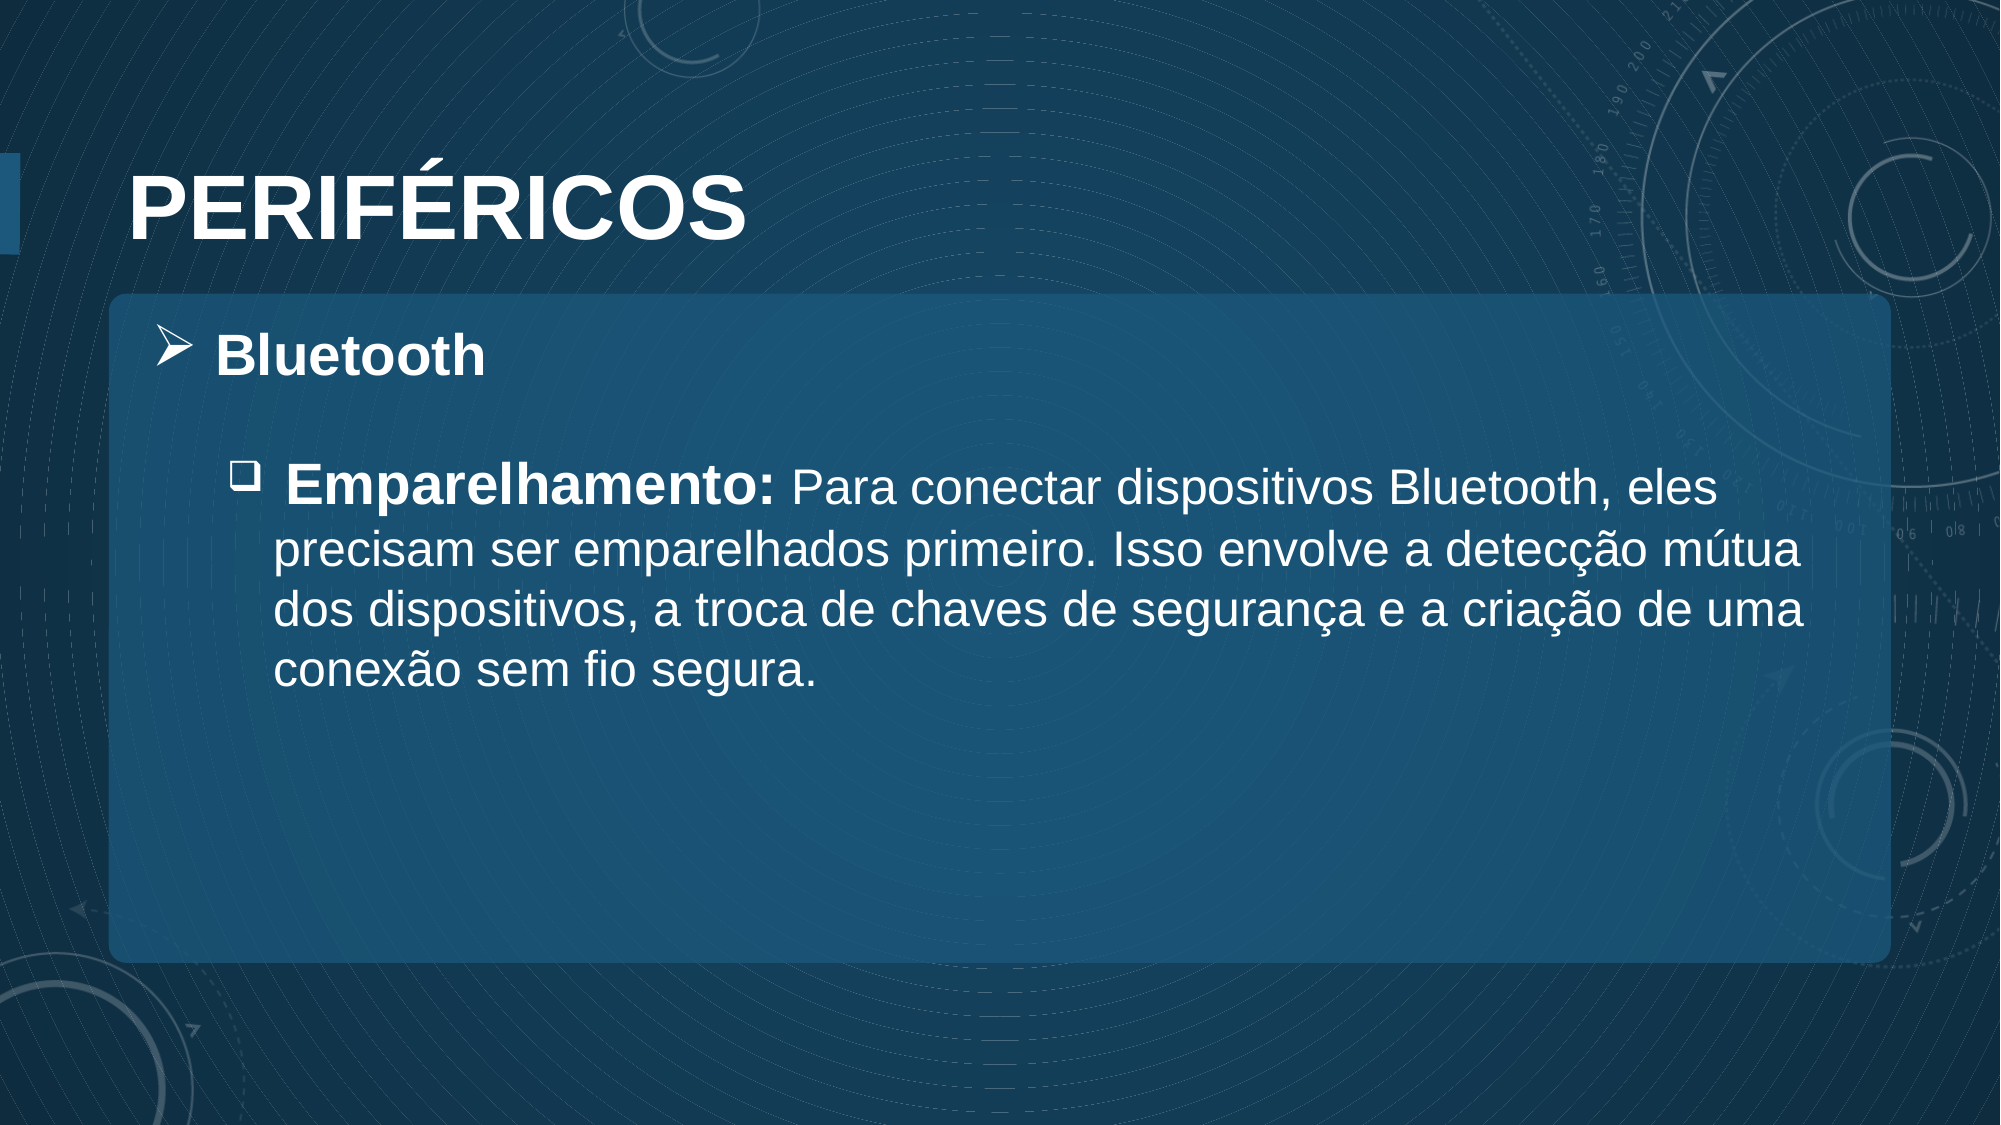

# Periféricos
 Bluetooth

 Emparelhamento: Para conectar dispositivos Bluetooth, eles precisam ser emparelhados primeiro. Isso envolve a detecção mútua dos dispositivos, a troca de chaves de segurança e a criação de uma conexão sem fio segura.